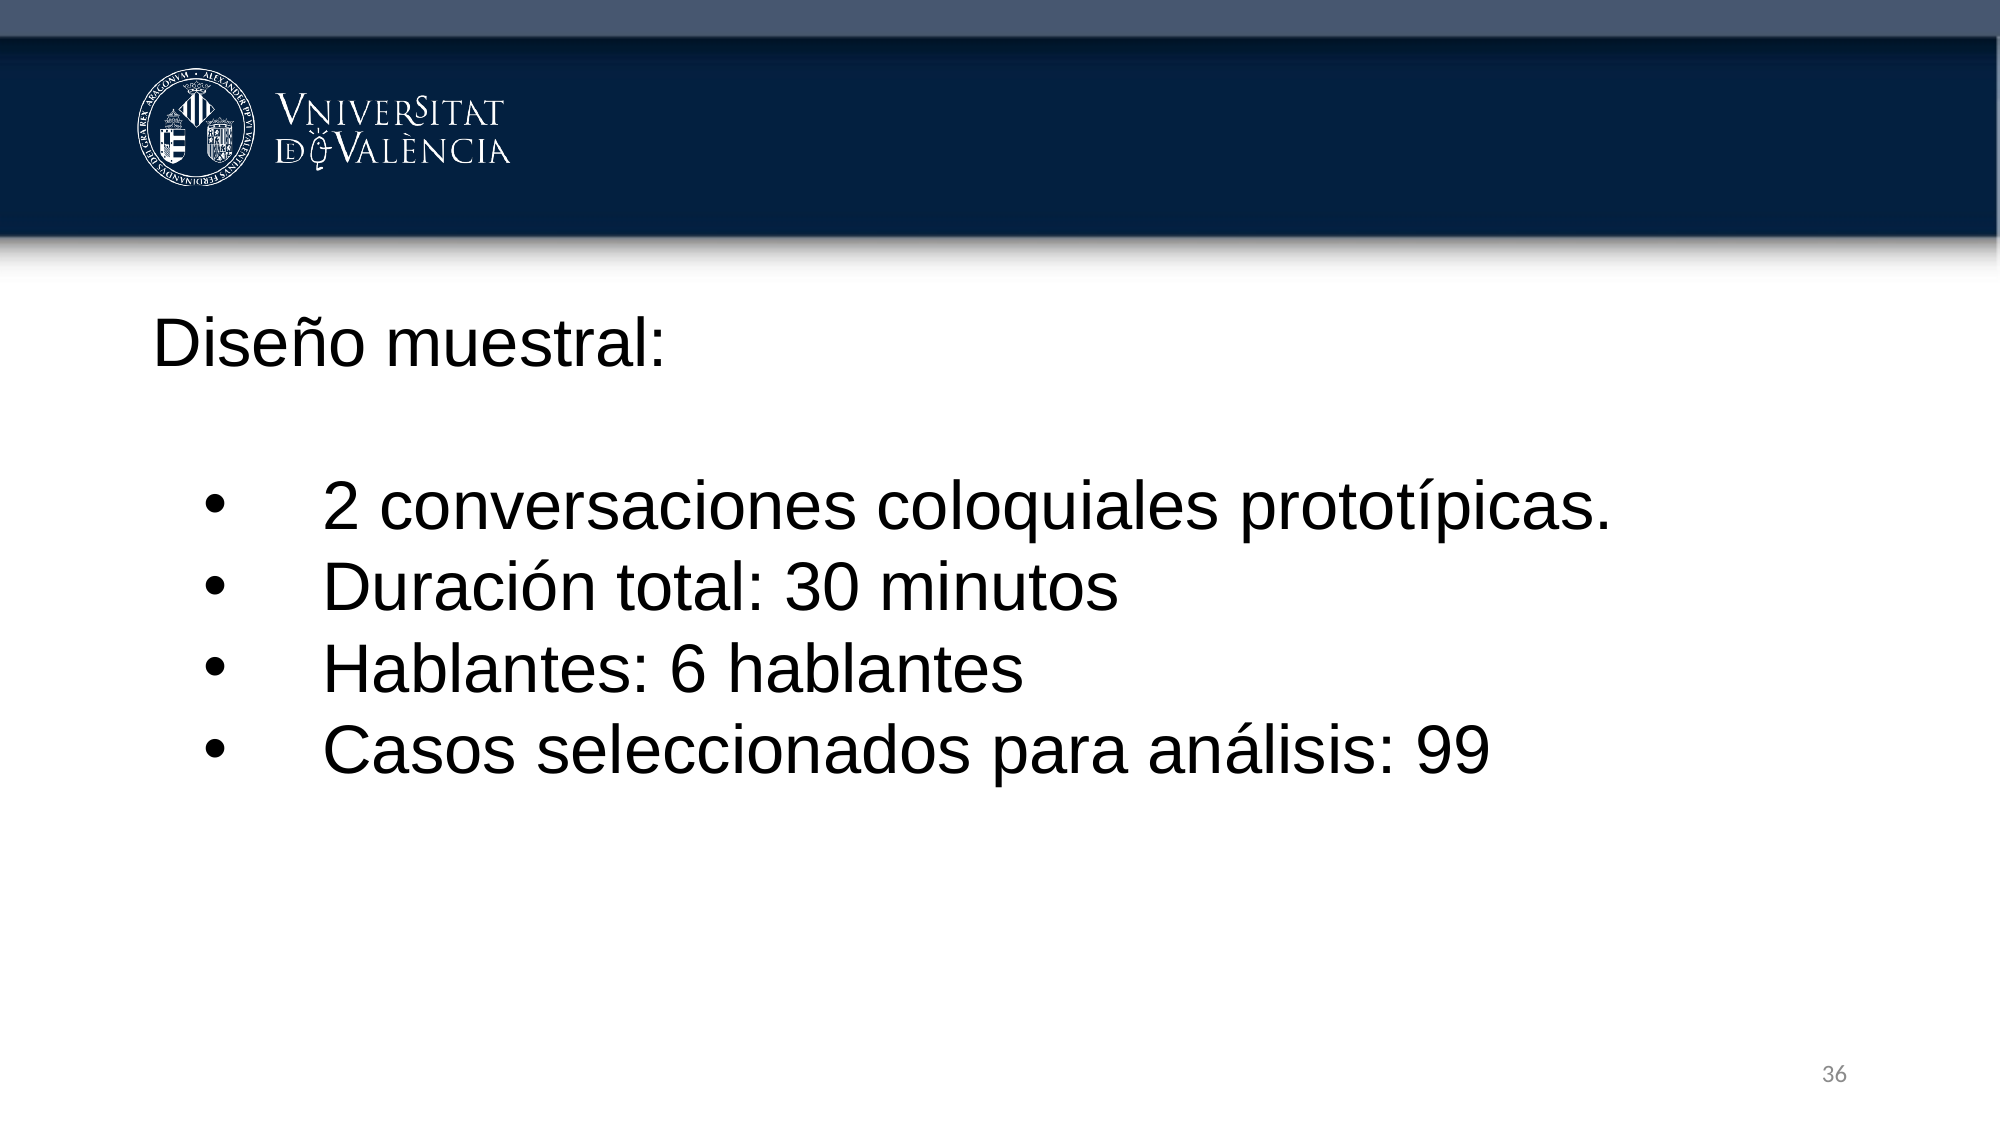

#
Diseño muestral:

2 conversaciones coloquiales prototípicas.
Duración total: 30 minutos
Hablantes: 6 hablantes
Casos seleccionados para análisis: 99

36